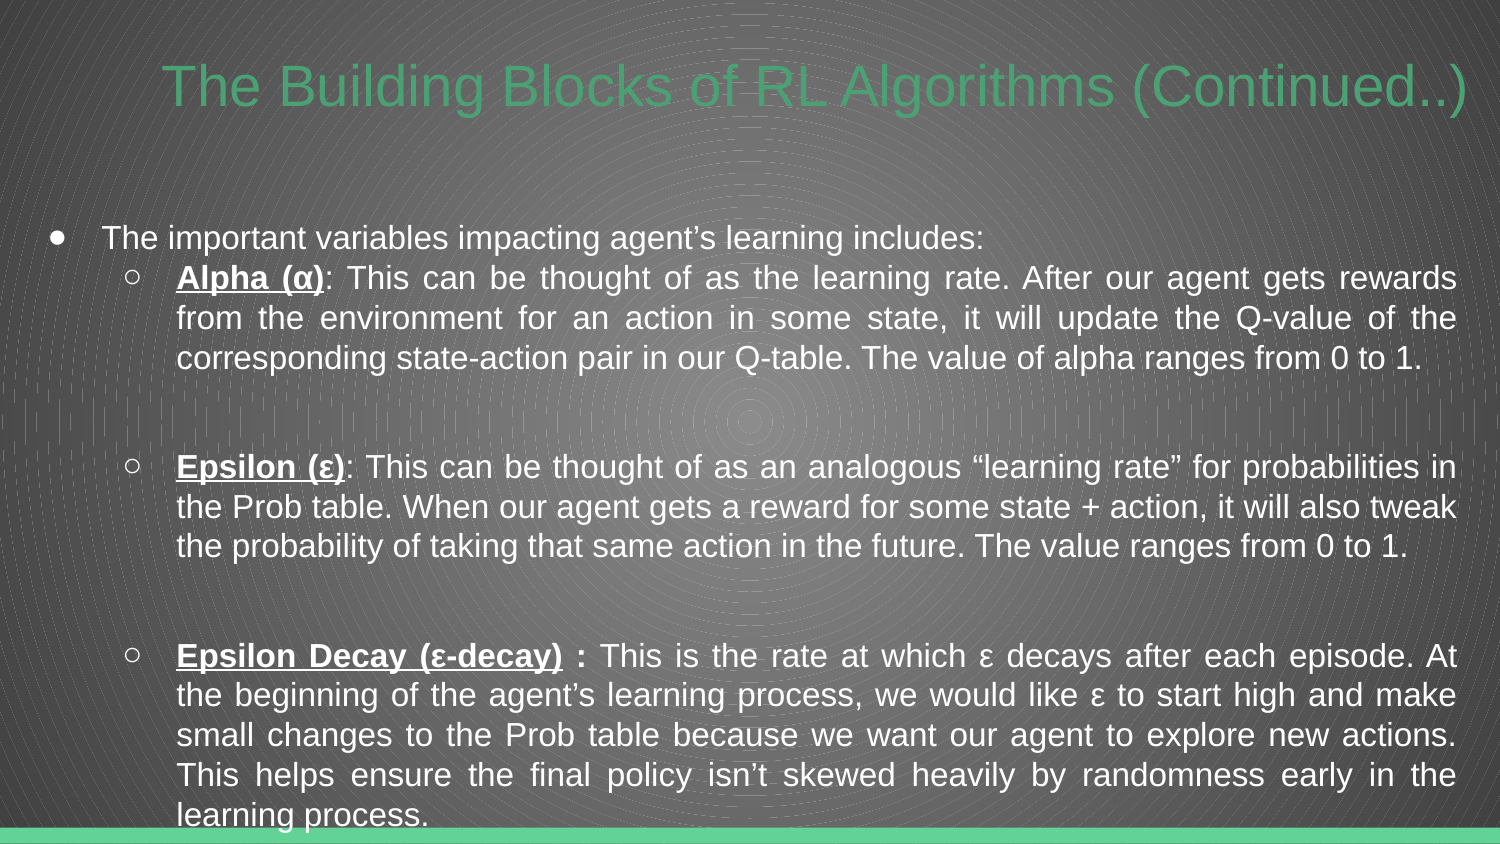

# The Building Blocks of RL Algorithms (Continued..)
The important variables impacting agent’s learning includes:
Alpha (α): This can be thought of as the learning rate. After our agent gets rewards from the environment for an action in some state, it will update the Q-value of the corresponding state-action pair in our Q-table. The value of alpha ranges from 0 to 1.

Epsilon (ε): This can be thought of as an analogous “learning rate” for probabilities in the Prob table. When our agent gets a reward for some state + action, it will also tweak the probability of taking that same action in the future. The value ranges from 0 to 1.

Epsilon Decay (ε-decay) : This is the rate at which ε decays after each episode. At the beginning of the agent’s learning process, we would like ε to start high and make small changes to the Prob table because we want our agent to explore new actions. This helps ensure the final policy isn’t skewed heavily by randomness early in the learning process.